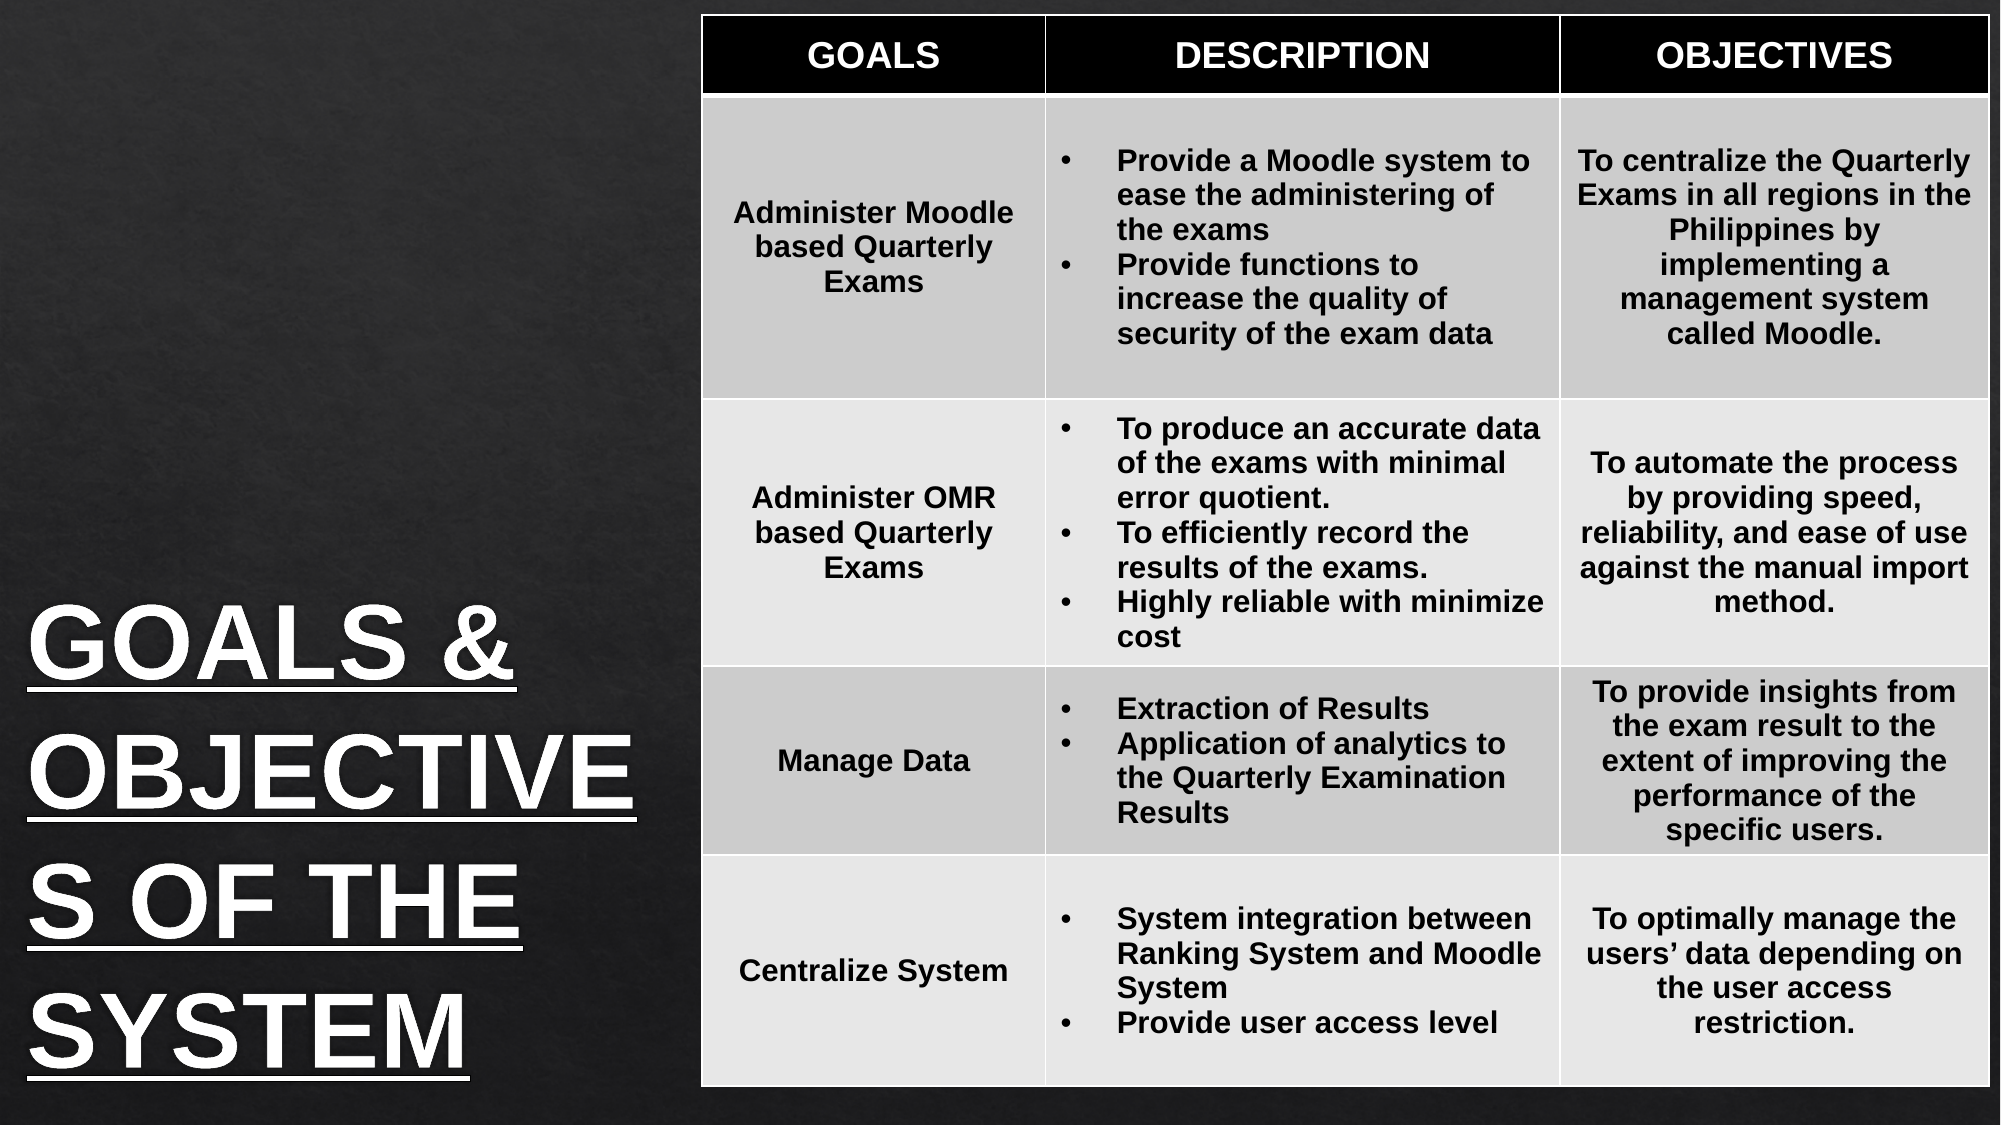

| GOALS | DESCRIPTION | OBJECTIVES |
| --- | --- | --- |
| Administer Moodle based Quarterly Exams | Provide a Moodle system to ease the administering of the exams Provide functions to increase the quality of security of the exam data | To centralize the Quarterly Exams in all regions in the Philippines by implementing a management system called Moodle. |
| Administer OMR based Quarterly Exams | To produce an accurate data of the exams with minimal error quotient. To efficiently record the results of the exams. Highly reliable with minimize cost | To automate the process by providing speed, reliability, and ease of use against the manual import method. |
| Manage Data | Extraction of Results Application of analytics to the Quarterly Examination Results | To provide insights from the exam result to the extent of improving the performance of the specific users. |
| Centralize System | System integration between Ranking System and Moodle System Provide user access level | To optimally manage the users’ data depending on the user access restriction. |
# GOALS & OBJECTIVES OF THE SYSTEM